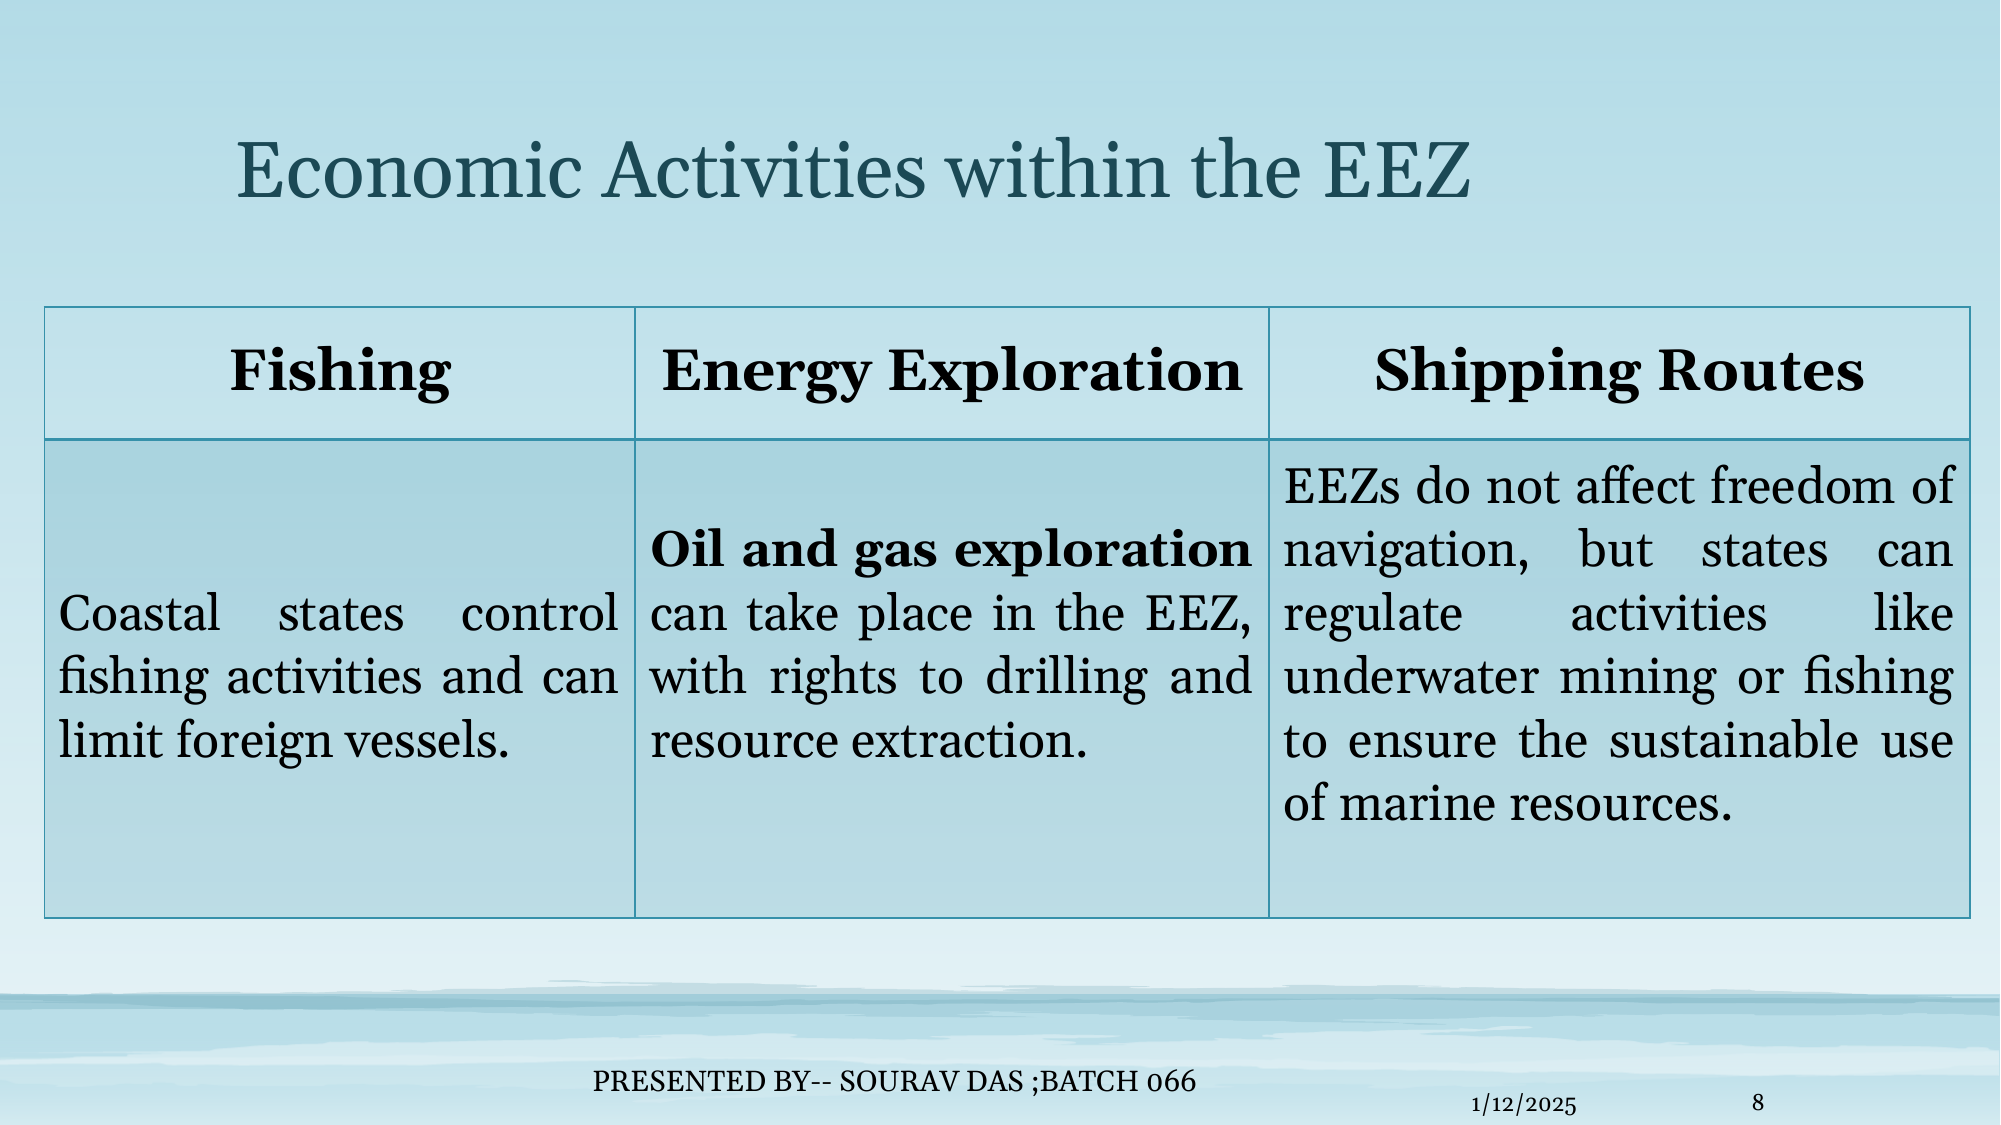

# Economic Activities within the EEZ
| Fishing | Energy Exploration | Shipping Routes |
| --- | --- | --- |
| Coastal states control fishing activities and can limit foreign vessels. | Oil and gas exploration can take place in the EEZ, with rights to drilling and resource extraction. | EEZs do not affect freedom of navigation, but states can regulate activities like underwater mining or fishing to ensure the sustainable use of marine resources. |
Presented by-- Sourav Das ;Batch 066
1/12/2025
8